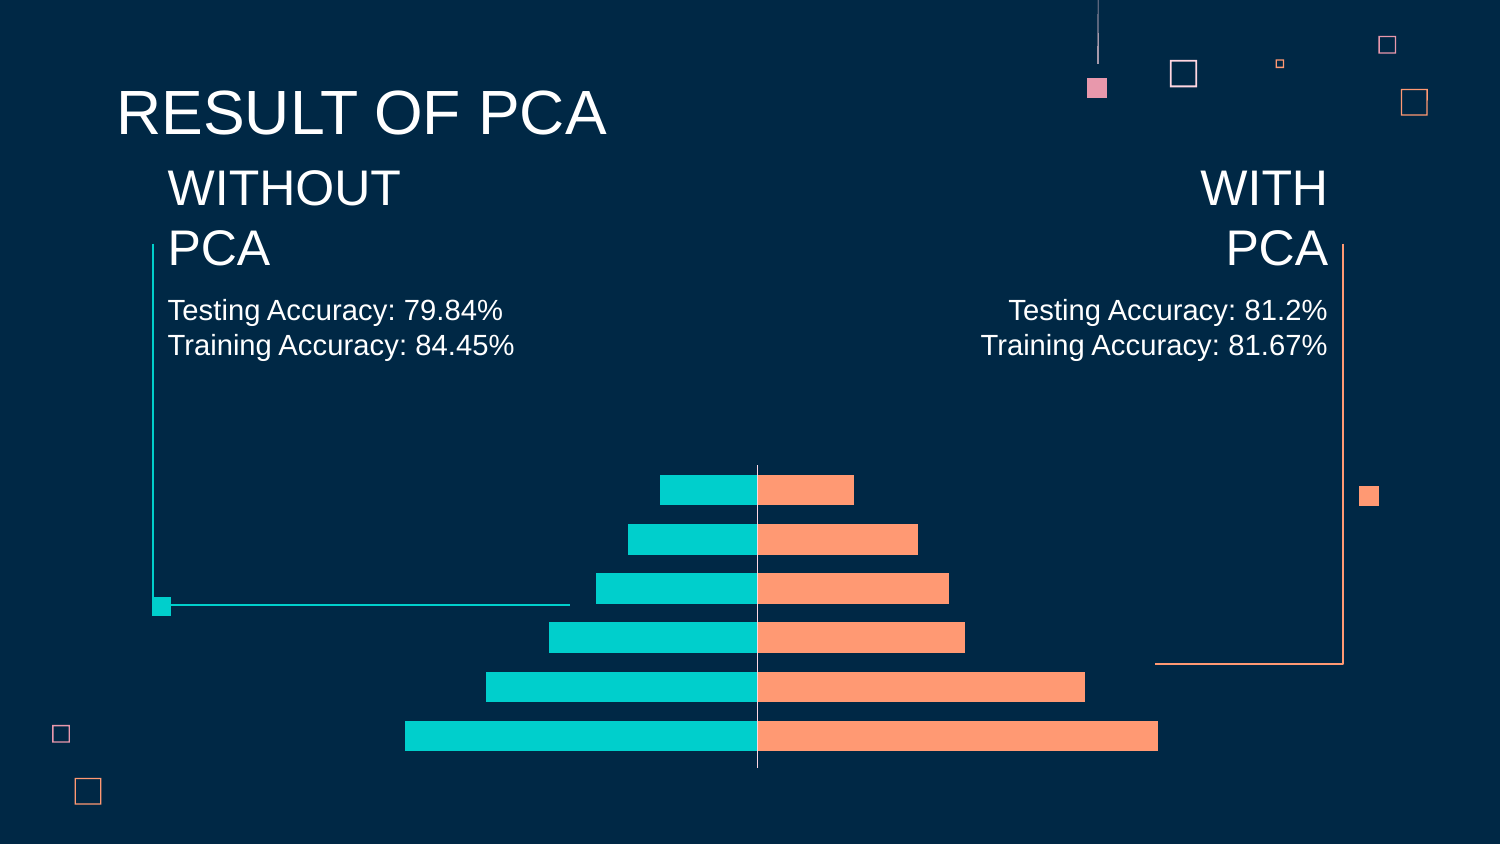

RESULT OF PCA
# WITHOUT PCA
WITH PCA
Testing Accuracy: 79.84%
Training Accuracy: 84.45%
Testing Accuracy: 81.2%
Training Accuracy: 81.67%